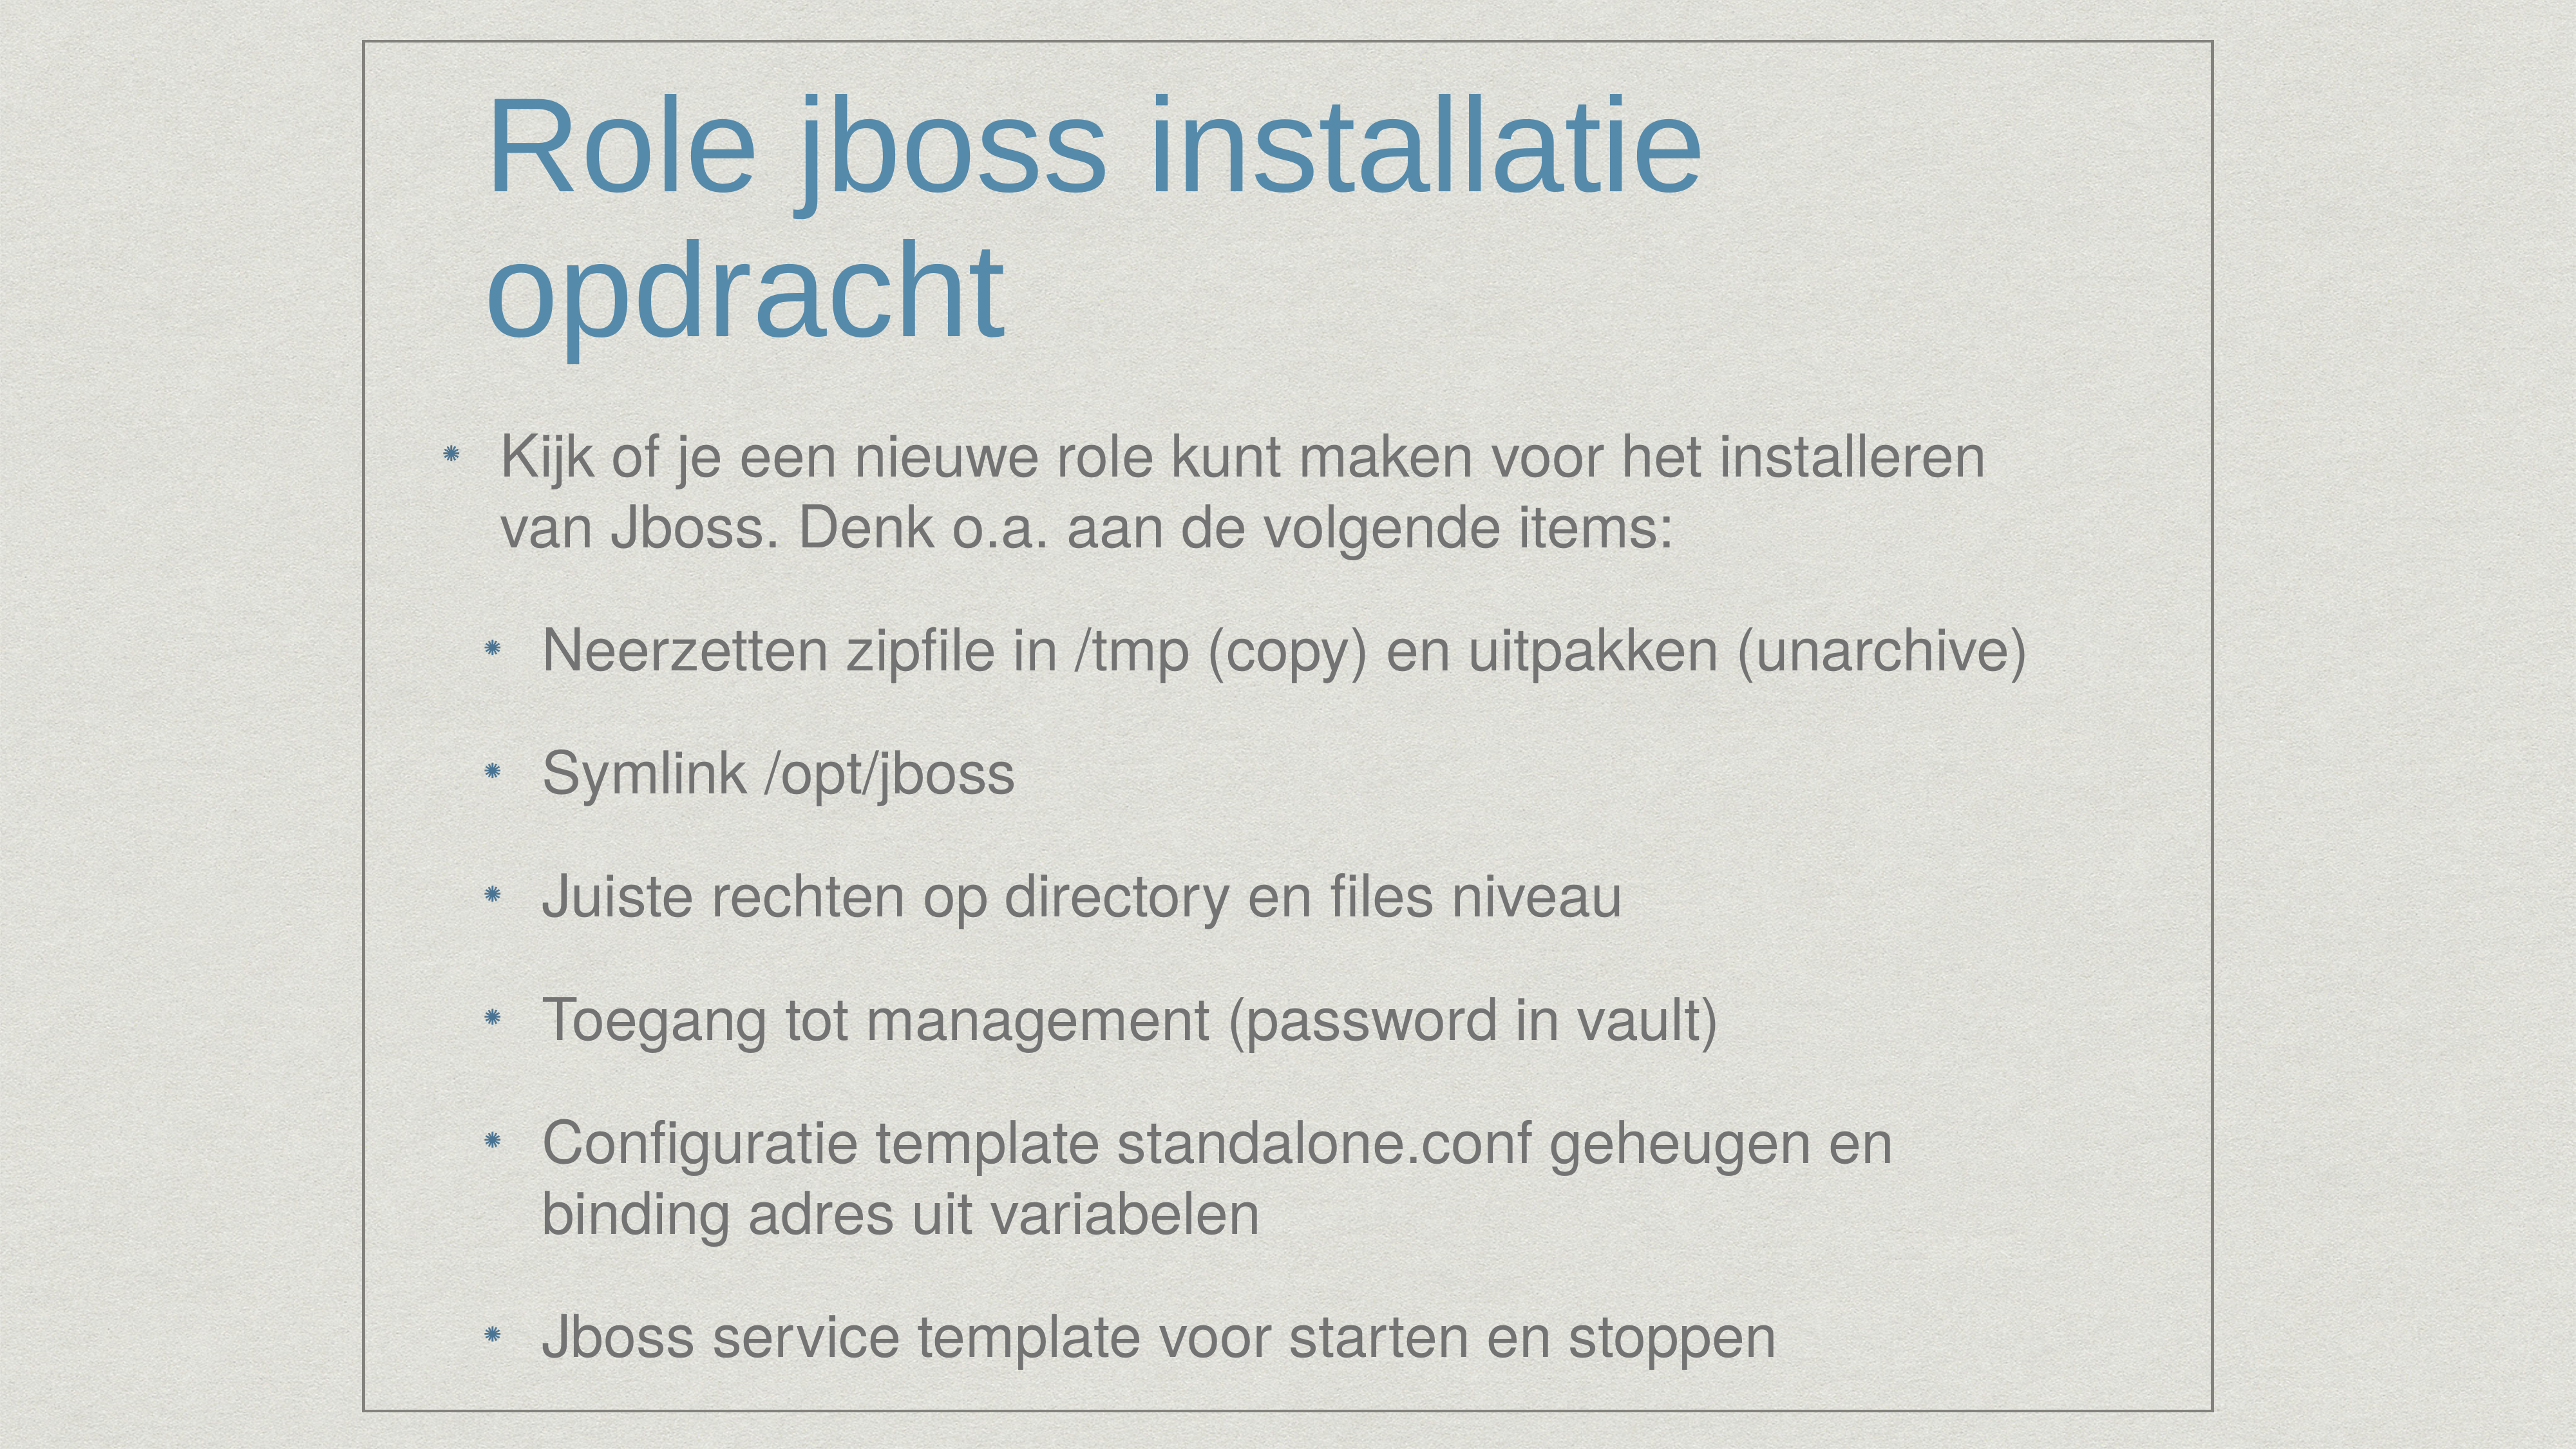

# Role jboss installatie opdracht
Kijk of je een nieuwe role kunt maken voor het installeren van Jboss. Denk o.a. aan de volgende items:
Neerzetten zipfile in /tmp (copy) en uitpakken (unarchive)
Symlink /opt/jboss
Juiste rechten op directory en files niveau
Toegang tot management (password in vault)
Configuratie template standalone.conf geheugen en binding adres uit variabelen
Jboss service template voor starten en stoppen